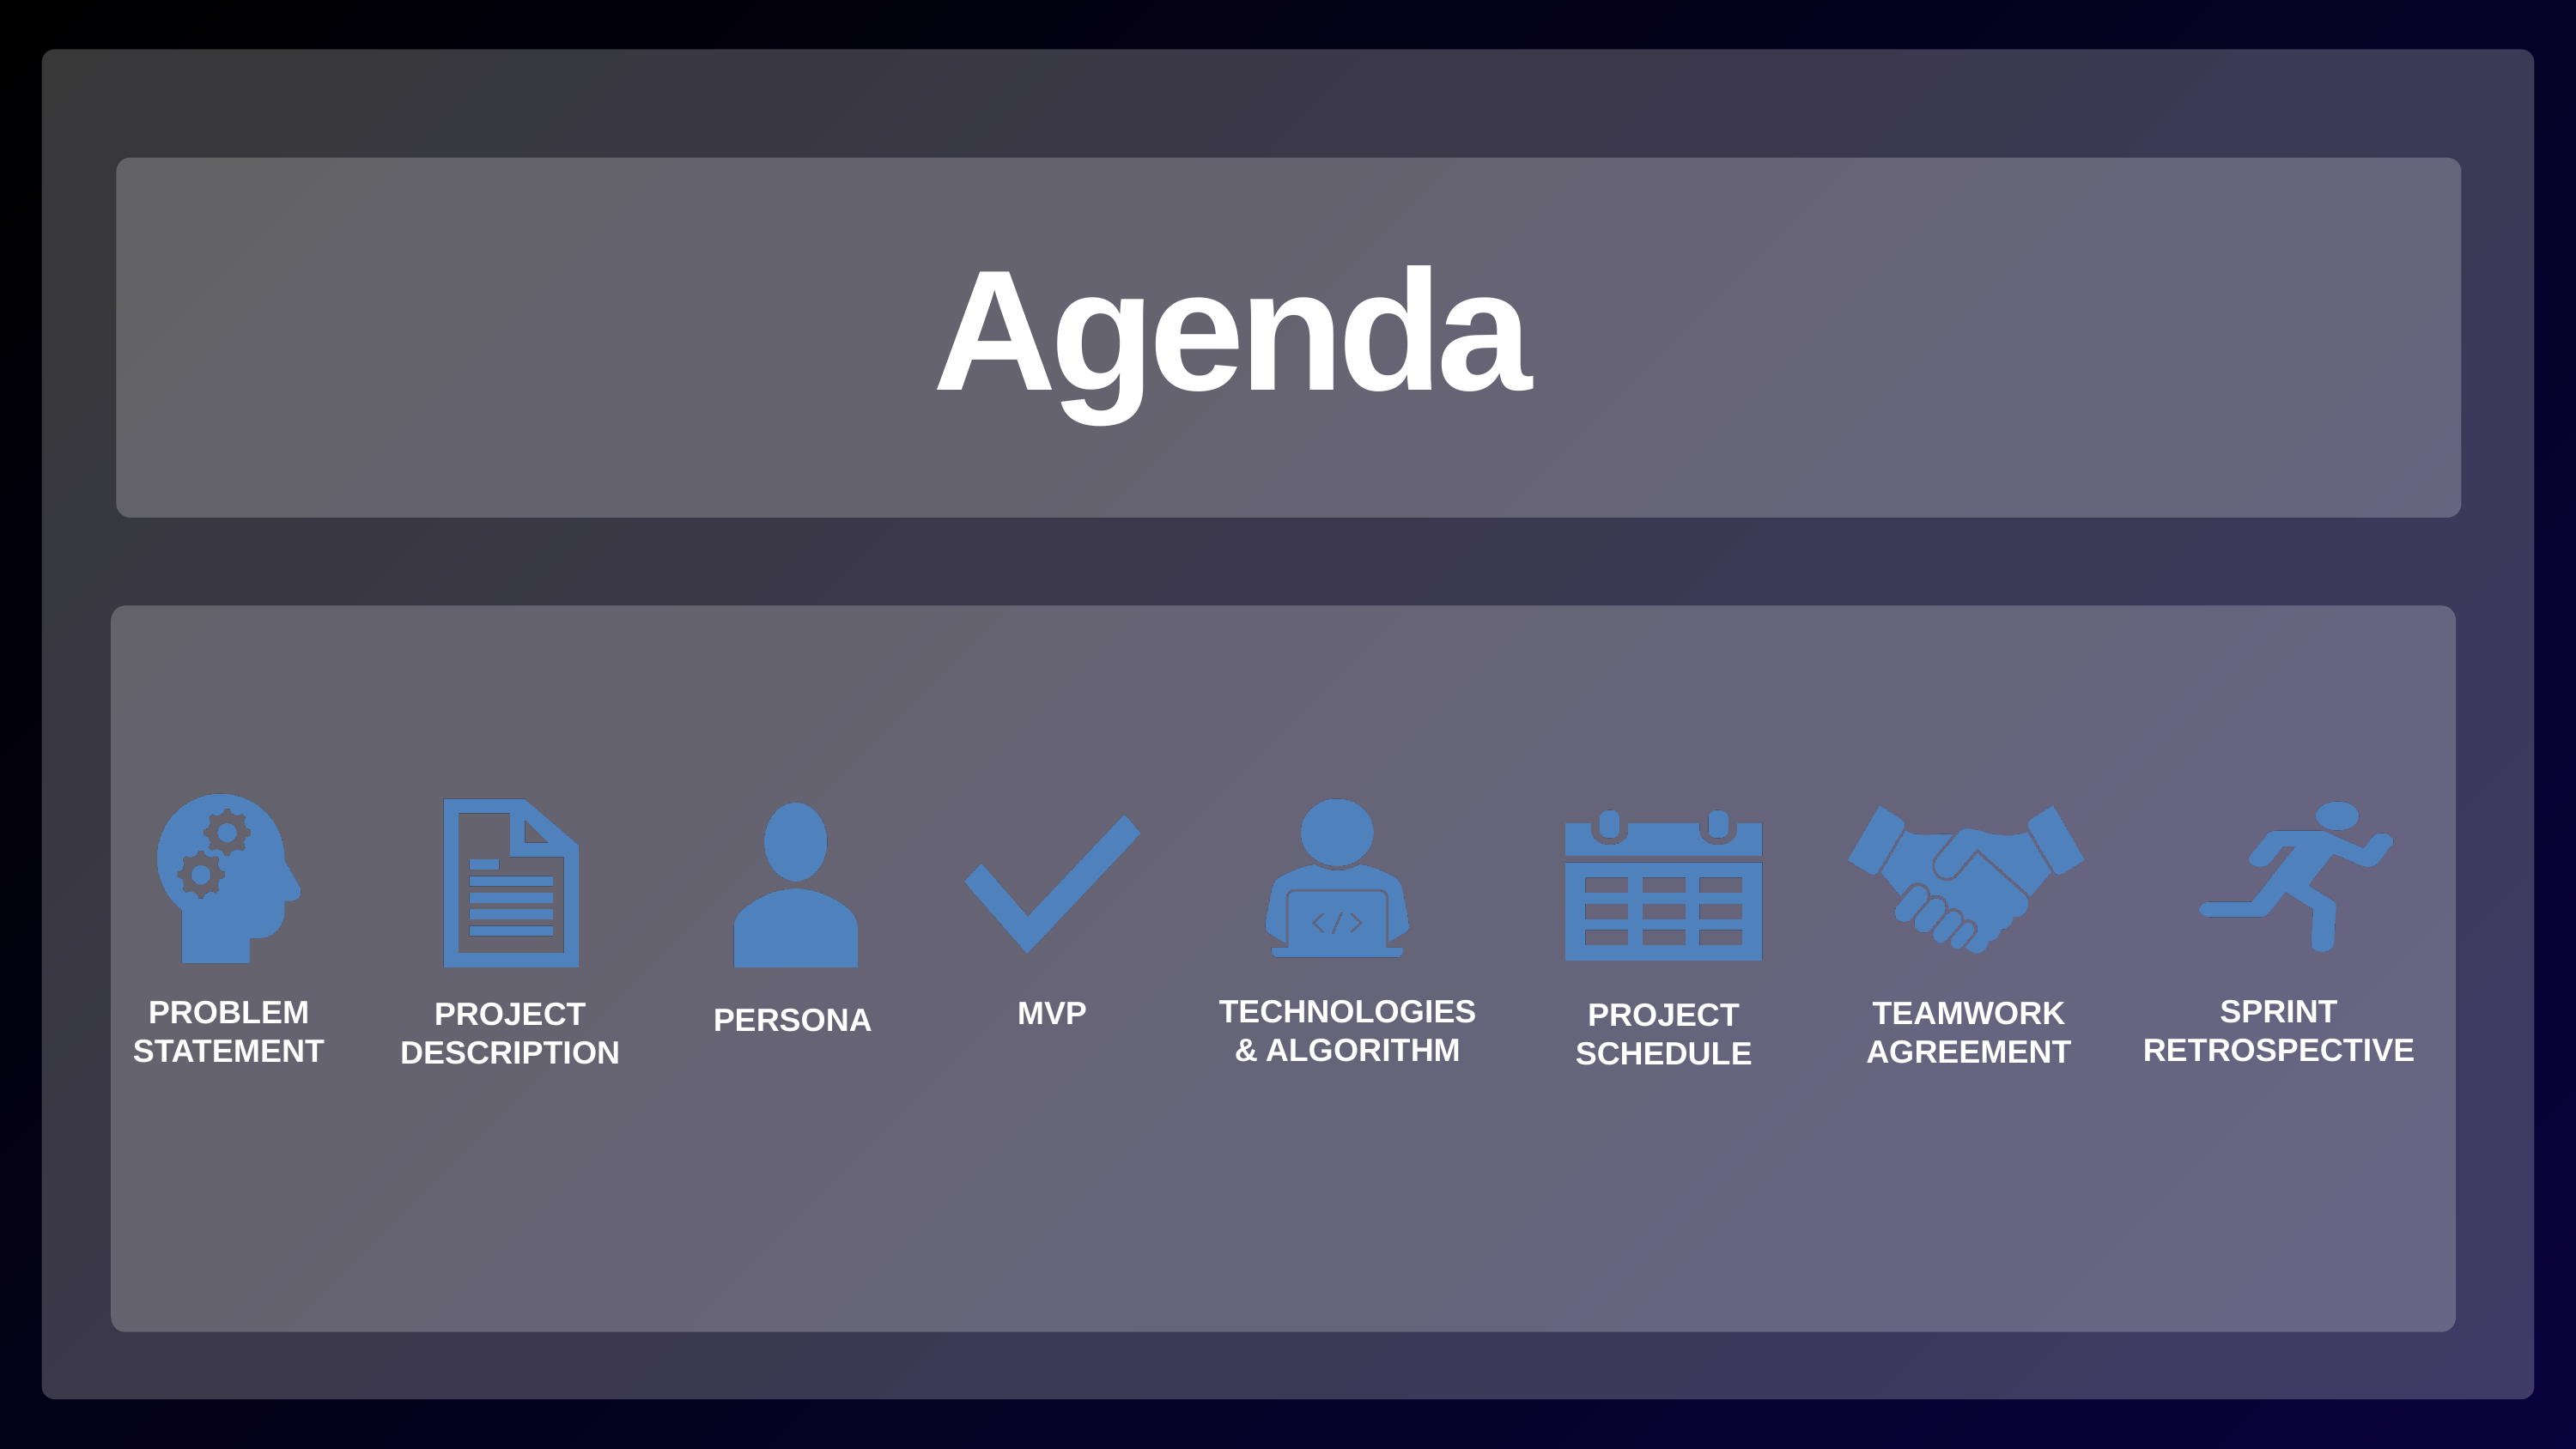

Agenda

Problem Statement
Project Description
Persona
MVP
Technologies & Algorithm
Project Schedule
Teamwork Agreement
Sprint Retrospective